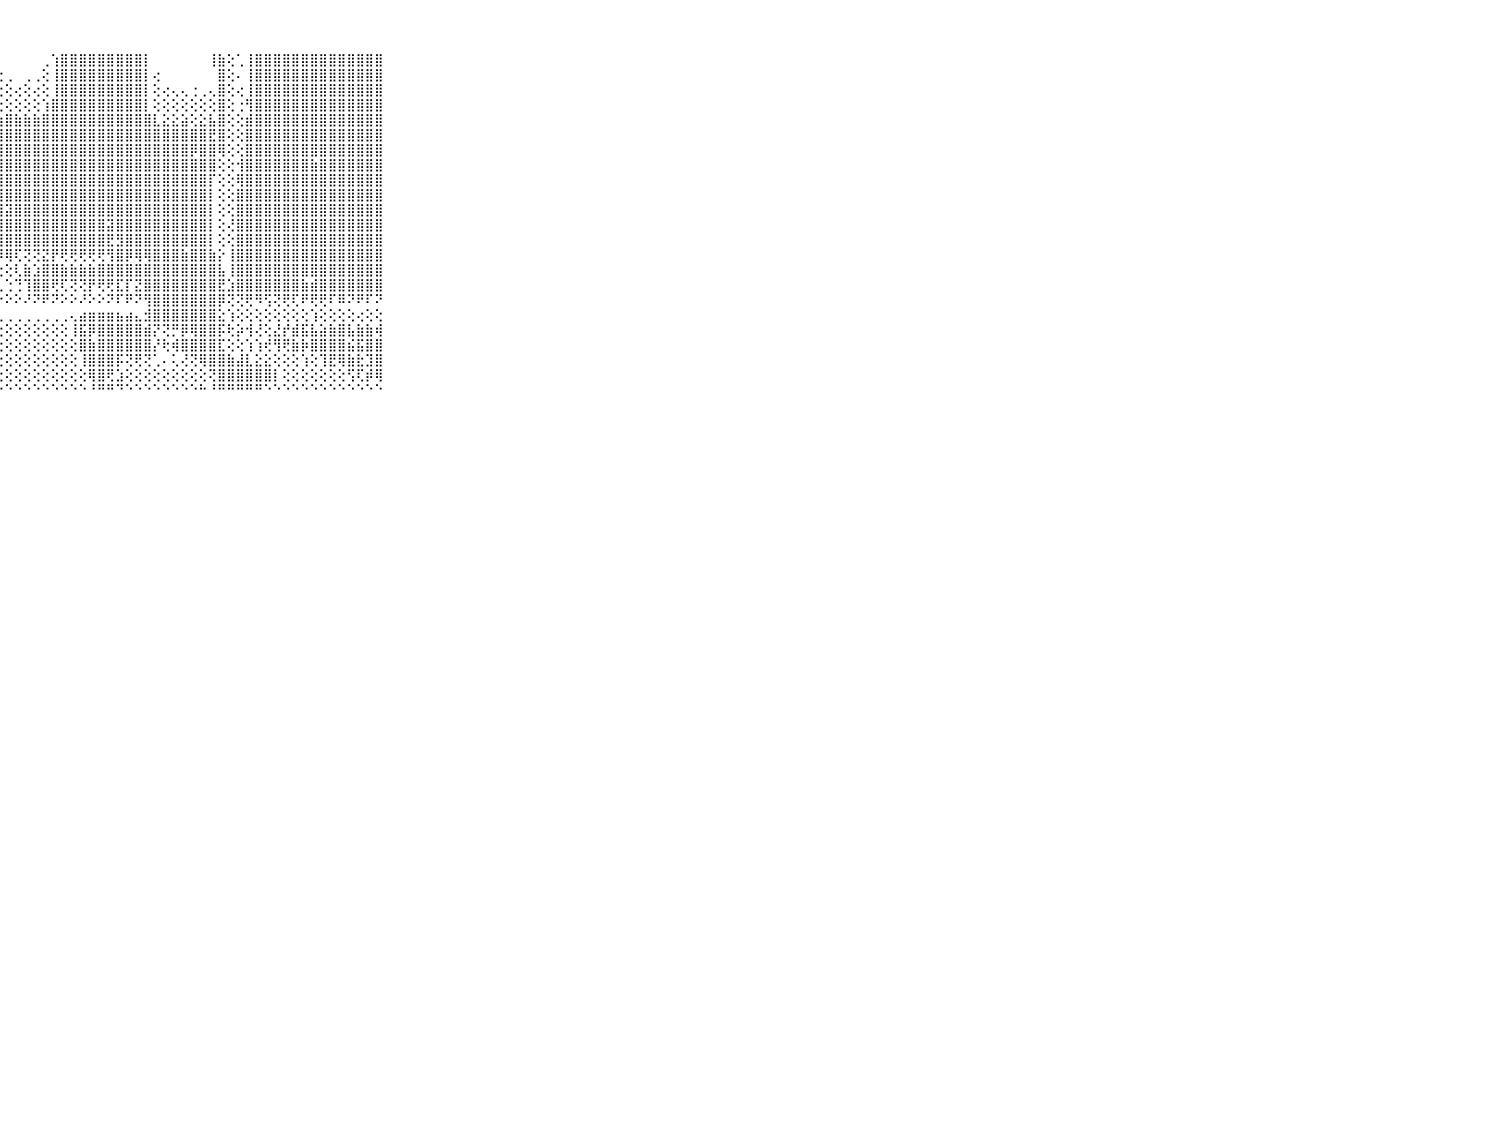

⠀⠀⠀⠀⠀⠀⠀⠀⠀⠀⠀⢸⣿⣿⣿⣿⣿⣿⣿⣿⣿⣿⣿⣿⣿⣿⡇⠁⠀⠀⠀⠀⢀⢱⣿⣿⣿⣿⣿⣿⣿⣿⣿⡇⠀⠀⠀⠀⠀⠀⢸⣷⢕⢁⢸⣿⣿⣿⣿⣿⣿⣿⣿⣿⣿⣿⣿⣿⣿⠀⠀⠀⠀⠀⠀⠀⠀⠀⠀⠀⠀
⠀⠀⠀⠀⠀⠀⠀⠀⠀⠀⠀⢸⣿⣿⣿⣿⣿⣿⣿⣿⣿⣿⣿⣿⣿⣿⢕⢐⢀⠀⢀⢀⢕⢸⣿⣿⣿⣿⣿⣿⣿⣿⣿⡇⢔⠀⠀⠀⠀⠀⠀⣿⢕⠄⢸⣿⣿⣿⣿⣿⣿⣿⣿⣿⣿⣿⣿⣿⣿⠀⠀⠀⠀⠀⠀⠀⠀⠀⠀⠀⠀
⠀⠀⠀⠀⠀⠀⠀⠀⠀⠀⠀⢸⣿⣿⣿⣿⣿⣿⣿⣿⣿⣿⣿⣿⣿⣿⡇⢕⢕⢔⢕⢔⢕⢸⣿⣿⣿⣿⣿⣿⣿⣿⣿⡇⢕⢔⢄⢄⢐⢀⢄⣿⢕⢔⢸⣿⣿⣿⣿⣿⣿⣿⣿⣿⣿⣿⣿⣿⣿⠀⠀⠀⠀⠀⠀⠀⠀⠀⠀⠀⠀
⠀⠀⠀⠀⠀⠀⠀⠀⠀⠀⠀⢸⣿⣿⣿⣿⣿⣿⣿⣿⣿⣿⣿⣿⣿⣿⣇⢕⢕⢕⢕⢕⢱⣿⣿⣿⣿⣿⣿⣿⣿⣿⣿⡇⢕⢕⢕⢕⢕⢕⢕⣿⢕⢐⢻⣿⣿⣿⣿⣿⣿⣿⣿⣿⣿⣿⣿⣿⣿⠀⠀⠀⠀⠀⠀⠀⠀⠀⠀⠀⠀
⠀⠀⠀⠀⠀⠀⠀⠀⠀⠀⠀⢸⣿⣿⣿⣿⣿⣿⣿⣿⣿⣿⣿⣿⣿⣿⣿⣷⣿⣷⣷⣷⣿⣿⣿⣿⣿⣿⣿⣿⣿⣿⣿⣿⣇⣕⣕⣵⢕⣕⣧⣿⢕⢕⣾⣿⣿⣿⣿⣿⣿⣿⣿⣿⣿⣿⣿⣿⣿⠀⠀⠀⠀⠀⠀⠀⠀⠀⠀⠀⠀
⠀⠀⠀⠀⠀⠀⠀⠀⠀⠀⠀⢸⣿⣿⣿⣿⣿⣿⣿⣿⣿⣿⣿⣿⣿⣿⣿⣿⣿⣿⣿⣿⣿⣿⣿⣿⣿⣿⣿⣿⣿⣿⣿⣿⣿⣿⣿⣿⣿⣿⣟⣿⢕⢕⣿⣿⣿⣿⣿⣿⣿⣿⣿⣿⣿⣿⣿⣿⣿⠀⠀⠀⠀⠀⠀⠀⠀⠀⠀⠀⠀
⠀⠀⠀⠀⠀⠀⠀⠀⠀⠀⠀⢸⣿⣿⣿⣿⣿⣿⣿⣿⢿⣿⣿⣿⣿⣿⣿⣿⣿⣿⣿⣿⣿⣿⣿⣿⣿⣿⣿⣿⣿⣿⣿⣿⣿⣿⣿⣿⡿⣿⣿⢿⢕⢕⣿⣿⣿⣿⣿⣿⣿⣿⣿⣿⣿⣿⣿⣿⣿⠀⠀⠀⠀⠀⠀⠀⠀⠀⠀⠀⠀
⠀⠀⠀⠀⠀⠀⠀⠀⠀⠀⠀⢸⣿⣿⣿⣷⣿⣿⣿⣿⣿⣿⣿⣿⣿⣿⣿⣿⣿⣿⣿⣿⣿⣿⣿⣿⣿⣿⣿⣿⣿⣿⣿⣿⣿⣿⣿⣿⣿⣿⣿⢕⢕⢺⣿⣿⣿⣿⣿⣿⣿⣷⣿⣿⣿⣿⣿⣿⣿⠀⠀⠀⠀⠀⠀⠀⠀⠀⠀⠀⠀
⠀⠀⠀⠀⠀⠀⠀⠀⠀⠀⠀⢸⣿⣿⣿⣿⣿⣿⣿⣿⣿⣿⣿⣿⣿⣿⣿⣿⣿⣿⣿⣿⣿⣿⣿⣿⣿⣿⣿⣿⣿⣿⣿⣿⣿⣿⣿⣿⣿⣿⡏⢕⢕⢿⣿⣿⣿⣿⣿⣿⣿⣿⣿⣿⣿⣿⣿⣿⣿⠀⠀⠀⠀⠀⠀⠀⠀⠀⠀⠀⠀
⠀⠀⠀⠀⠀⠀⠀⠀⠀⠀⠀⢅⣕⣽⣿⣿⣿⣿⣿⣿⣿⣿⣿⣿⣿⣿⣿⣿⣿⣿⣿⣿⣿⣿⣿⣿⣿⣿⣿⣿⣿⣿⣿⣿⣿⣿⣿⣿⣿⣿⡇⢕⢕⣿⣿⣿⣿⣿⣿⣿⣿⣿⣿⣿⣿⣿⣿⣿⣿⠀⠀⠀⠀⠀⠀⠀⠀⠀⠀⠀⠀
⠀⠀⠀⠀⠀⠀⠀⠀⠀⠀⠀⢸⣿⣿⣿⣿⣿⣿⣿⣿⣿⣿⣿⣿⣿⣿⣿⣿⣽⣿⣿⣿⣿⣿⣿⣿⣿⣿⣿⣿⣿⣿⣿⣿⣿⣿⣿⣿⣿⣿⡇⢕⢕⣿⣿⣿⣿⣿⣿⣿⣿⣿⣿⣿⣿⣿⣿⣿⣿⠀⠀⠀⠀⠀⠀⠀⠀⠀⠀⠀⠀
⠀⠀⠀⠀⠀⠀⠀⠀⠀⠀⠀⢸⣿⣿⣿⣿⣿⣿⣿⣿⣿⣿⣿⣿⣿⣿⣿⣿⣿⣿⣿⣿⣿⣿⣿⣿⣿⣿⣿⣽⣿⣿⣿⣿⣿⣿⣿⣿⣿⣿⡇⢕⢜⣿⣿⣿⣿⣿⣿⣿⣿⣿⣿⣿⣿⣿⣿⣿⣿⠀⠀⠀⠀⠀⠀⠀⠀⠀⠀⠀⠀
⠀⠀⠀⠀⠀⠀⠀⠀⠀⠀⠀⢸⣿⣿⣿⣿⣿⣿⣿⣿⣟⣟⣿⣿⣿⣿⣿⣿⣿⣿⣿⣿⣿⣿⣿⣿⣿⣿⣿⣟⣻⣿⣿⣿⣿⣿⣿⣿⣿⣿⡇⢕⢕⣿⣿⣿⣿⣿⣿⣿⣿⣿⣿⣿⣿⣿⣿⣿⣿⠀⠀⠀⠀⠀⠀⠀⠀⠀⠀⠀⠀
⠀⠀⠀⠀⠀⠀⠀⠀⠀⠀⠀⢸⣿⣿⣯⣿⣿⣿⣿⣿⣿⣿⣿⣿⣿⣿⣿⡿⢿⢏⢝⢝⣝⡟⢟⢟⢟⢟⢟⢻⣿⡿⢿⢿⣿⣿⣿⣷⣿⣿⣷⡕⢸⣿⣿⣿⣿⣿⣿⣿⣿⣿⣿⣿⣿⣿⣿⣿⣿⠀⠀⠀⠀⠀⠀⠀⠀⠀⠀⠀⠀
⠀⠀⠀⠀⠀⠀⠀⠀⠀⠀⠀⢜⣿⣿⣿⣿⣿⣿⣿⣿⣿⣿⣿⣟⣿⣿⢏⢕⢕⢇⣷⣱⣿⣿⣷⣷⣷⣷⣿⣿⣿⣿⣿⣿⣿⣿⣿⣿⣿⣿⣿⣧⢸⣿⣿⣿⣿⣿⣿⣿⣿⣿⣿⣿⣿⣿⣿⣿⣿⠀⠀⠀⠀⠀⠀⠀⠀⠀⠀⠀⠀
⠀⠀⠀⠀⠀⠀⠀⠀⠀⠀⠀⢰⣾⢹⣟⣿⣿⣿⣿⣷⣵⡝⣕⣹⣽⢏⢕⢀⢑⢙⢹⣿⣿⢟⢏⢝⢝⡟⢟⢟⣏⡏⣝⣿⣿⣿⣿⣿⣿⣿⣿⣟⣱⣿⣿⣿⣿⣿⣿⣿⣷⣾⣿⣿⣿⣿⣿⣿⣿⠀⠀⠀⠀⠀⠀⠀⠀⠀⠀⠀⠀
⠀⠀⠀⠀⠀⠀⠀⠀⠀⠀⠀⠘⠟⠏⢙⢝⢿⠟⢛⠏⠟⠕⢸⢟⠝⠕⠕⠑⠕⠕⠜⠝⠟⠝⠕⠕⠜⠕⠕⠝⠏⠟⠝⢻⣿⣿⣿⣿⣿⣿⣿⡿⢝⢝⢟⠻⢫⢝⢟⢏⠟⢟⢟⠏⠿⠝⠟⠏⠝⠀⠀⠀⠀⠀⠀⠀⠀⠀⠀⠀⠀
⠀⠀⠀⠀⠀⠀⠀⠀⠀⠀⠀⠀⠀⠀⠀⢀⠐⠀⢀⢀⢀⠀⠀⢀⢀⢀⢀⢀⢀⢀⢀⢀⢀⢀⢀⢄⣴⣶⣶⣶⣦⣴⣄⣺⣿⣿⣿⣿⣿⣿⣿⣕⢱⢕⢕⢕⢕⢕⢕⢕⢕⢱⢕⢕⢕⢕⢔⢕⢕⠀⠀⠀⠀⠀⠀⠀⠀⠀⠀⠀⠀
⠀⠀⠀⠀⠀⠀⠀⠀⠀⠀⠀⠀⢅⢕⢕⠕⢕⢕⢕⢕⢕⢕⢅⢕⢕⢕⢕⢕⢕⢕⢕⢕⢕⢕⢕⢸⣯⡿⣿⣿⣿⣿⣿⣾⡝⢝⡛⡿⢿⣿⣿⡯⢗⡵⢺⢜⢕⣜⡞⣾⣯⣧⣵⣷⣿⣧⣷⣷⢾⠀⠀⠀⠀⠀⠀⠀⠀⠀⠀⠀⠀
⠀⠀⠀⠀⠀⠀⠀⠀⠀⠀⠀⠀⢕⢕⢕⢕⢕⢕⢕⢕⢕⢕⢕⢕⢕⢕⢕⢕⢕⢕⢕⢕⢕⢕⢕⢕⣿⣷⣿⣿⣿⣿⣿⣿⡜⢗⢾⣿⣿⣿⣿⣏⢕⢕⢱⢱⢞⢻⢟⣷⡷⣿⣿⣿⣿⣮⣯⣿⣿⠀⠀⠀⠀⠀⠀⠀⠀⠀⠀⠀⠀
⠀⠀⠀⠀⠀⠀⠀⠀⠀⠀⠀⠀⢕⢕⢕⢕⢕⢕⢕⢕⢕⢕⢕⢕⢕⢕⢕⢕⢕⢕⢕⢕⢕⢕⢕⢕⢸⣿⣿⣿⡯⢝⢟⢝⢁⠄⢅⢜⢝⢿⣿⣿⣷⣼⣇⣕⣕⢕⢕⢕⢱⢕⢹⣟⢿⣷⣗⣹⣿⠀⠀⠀⠀⠀⠀⠀⠀⠀⠀⠀⠀
⠀⠀⠀⠀⠀⠀⠀⠀⠀⠀⠀⠀⢕⢕⢕⢅⢕⢕⢕⢕⢕⢕⢕⢕⢕⢕⢕⢕⢕⢕⢕⢕⢕⢕⢕⢕⢕⢿⣿⢟⣱⢕⢕⢕⢕⢕⢕⢕⢕⢕⢝⣿⣿⣿⣿⣿⣿⡇⢕⢕⢕⢕⢕⢕⢕⢫⢏⡾⢿⠀⠀⠀⠀⠀⠀⠀⠀⠀⠀⠀⠀
⠀⠀⠀⠀⠀⠀⠀⠀⠀⠀⠀⠀⠑⠑⠑⠑⠑⠑⠑⠑⠑⠑⠑⠑⠑⠑⠑⠑⠑⠑⠑⠑⠑⠑⠑⠑⠑⠘⠛⠛⠙⠑⠑⠑⠑⠑⠑⠑⠑⠓⠘⠛⠛⠛⠛⠛⠑⠑⠑⠑⠑⠑⠑⠑⠑⠑⠑⠑⠑⠀⠀⠀⠀⠀⠀⠀⠀⠀⠀⠀⠀